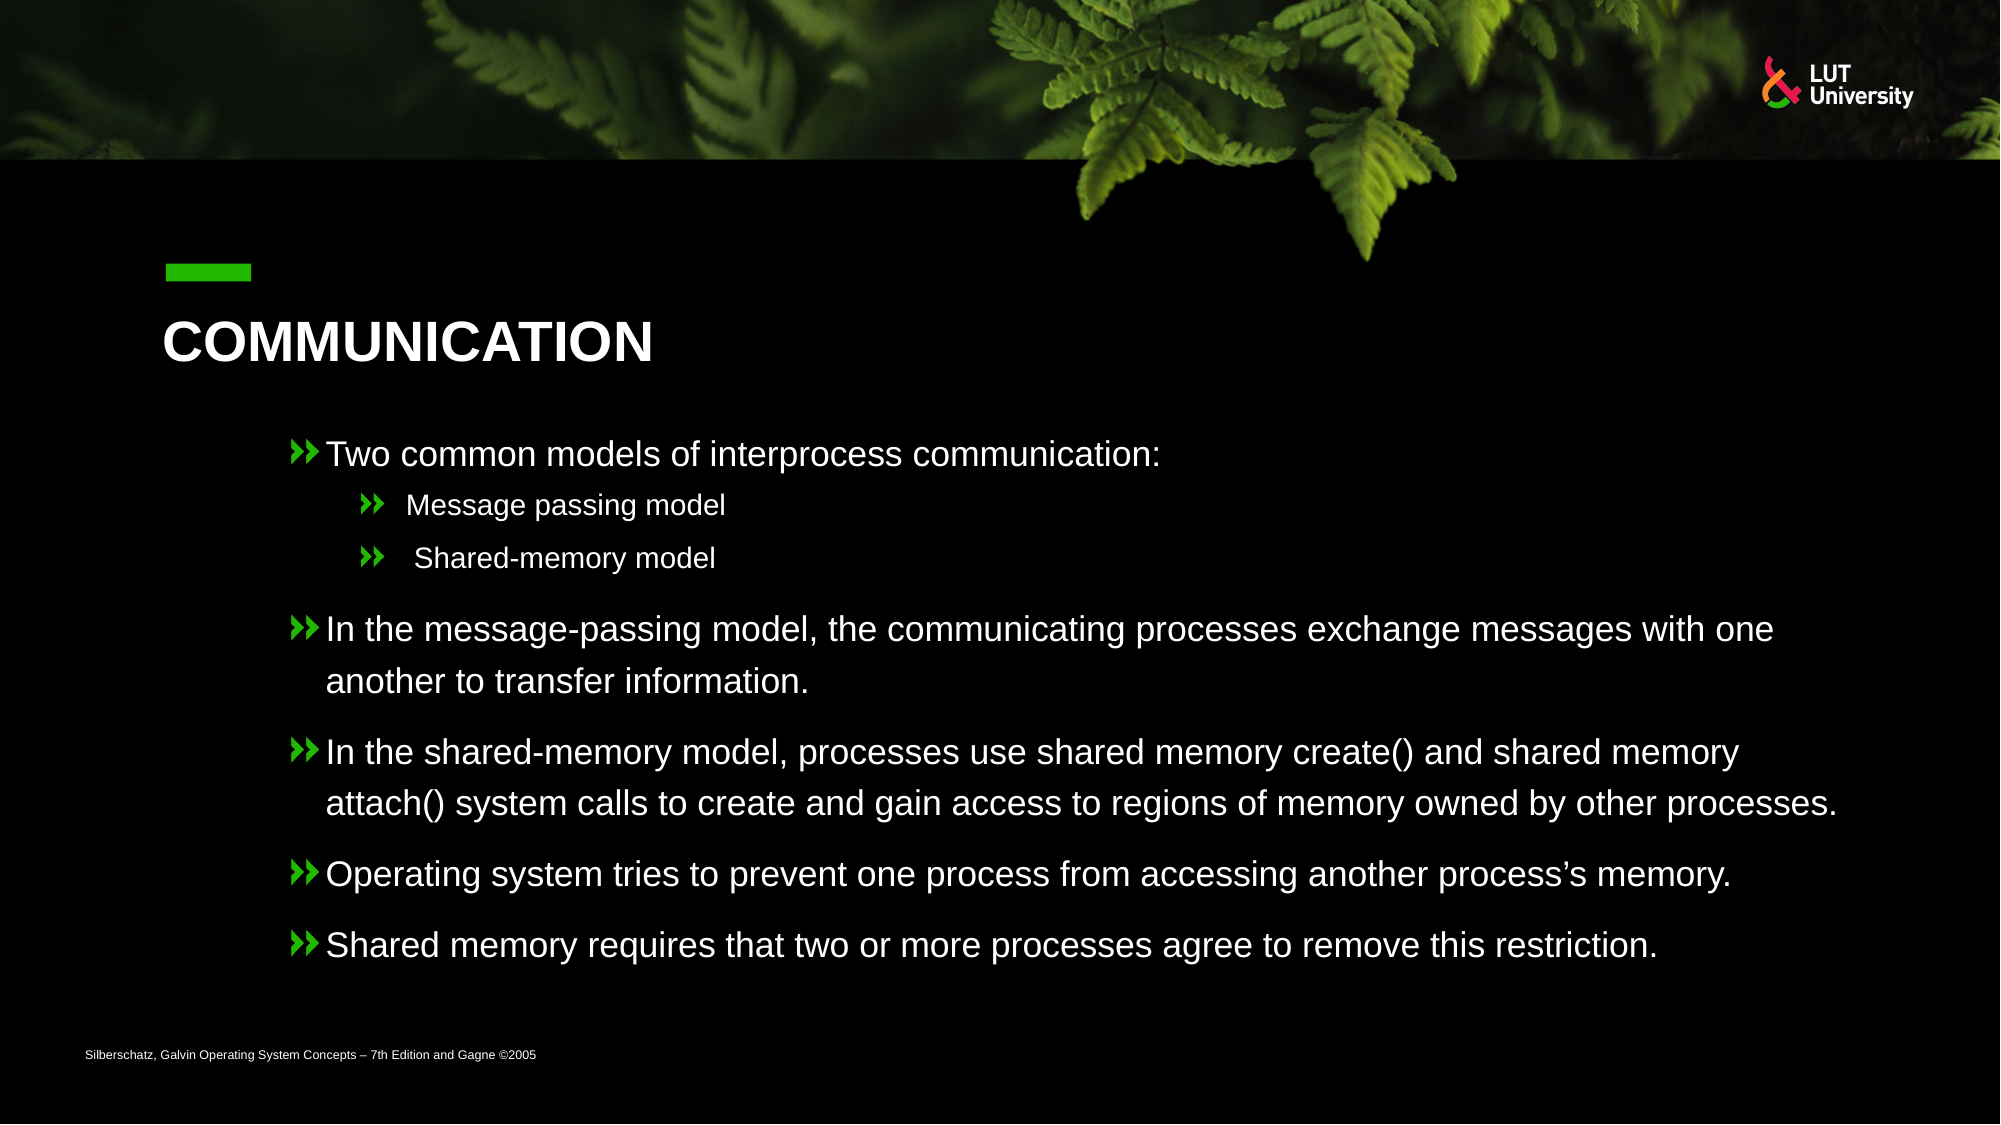

# Communication
Two common models of interprocess communication:
Message passing model
 Shared-memory model
In the message-passing model, the communicating processes exchange messages with one another to transfer information.
In the shared-memory model, processes use shared memory create() and shared memory attach() system calls to create and gain access to regions of memory owned by other processes.
Operating system tries to prevent one process from accessing another process’s memory.
Shared memory requires that two or more processes agree to remove this restriction.
Silberschatz, Galvin Operating System Concepts – 7th Edition and Gagne ©2005